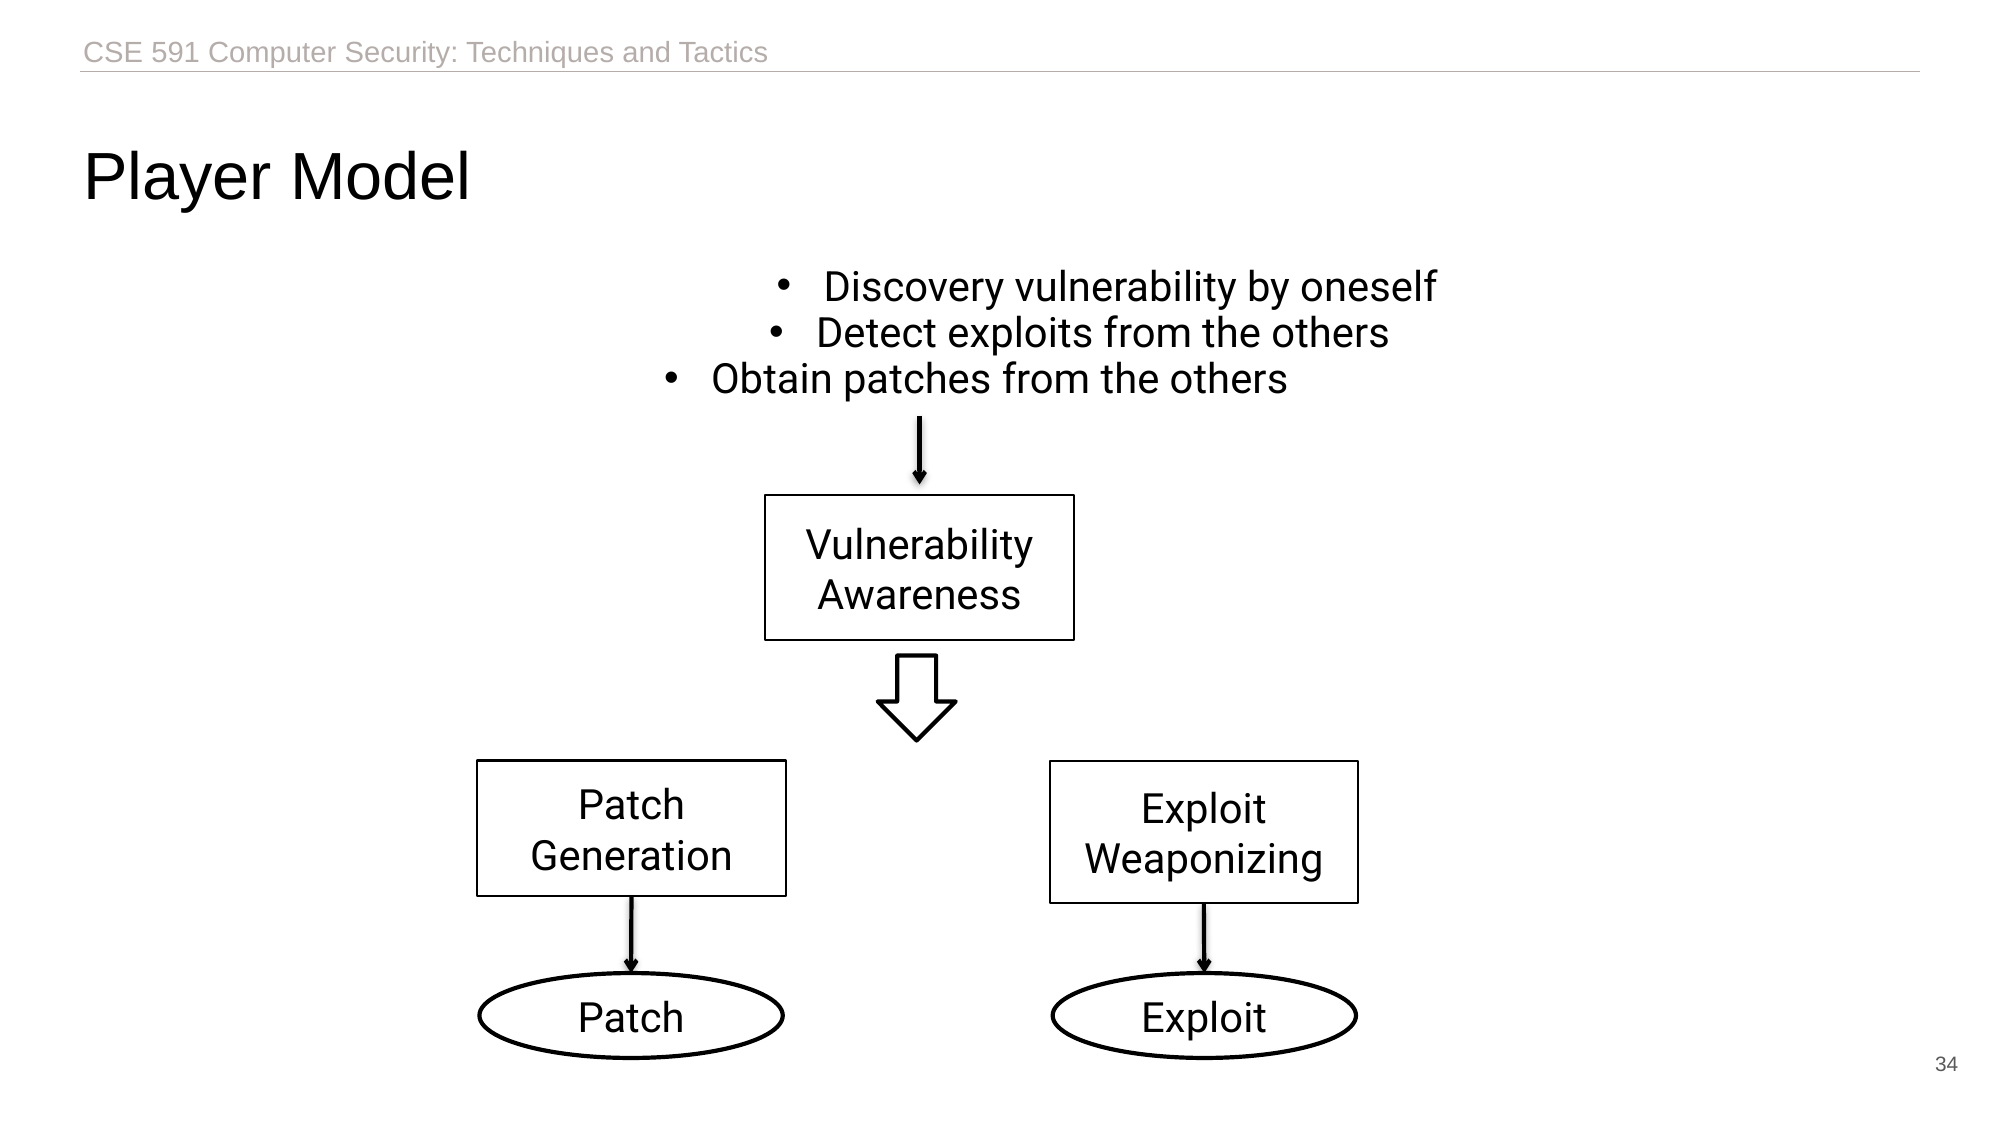

# Player Model

Discovery vulnerability by oneself
Detect exploits from the others
Obtain patches from the others
Vulnerability Awareness

Exploit Weaponizing
Patch Generation
Patch
Exploit
34